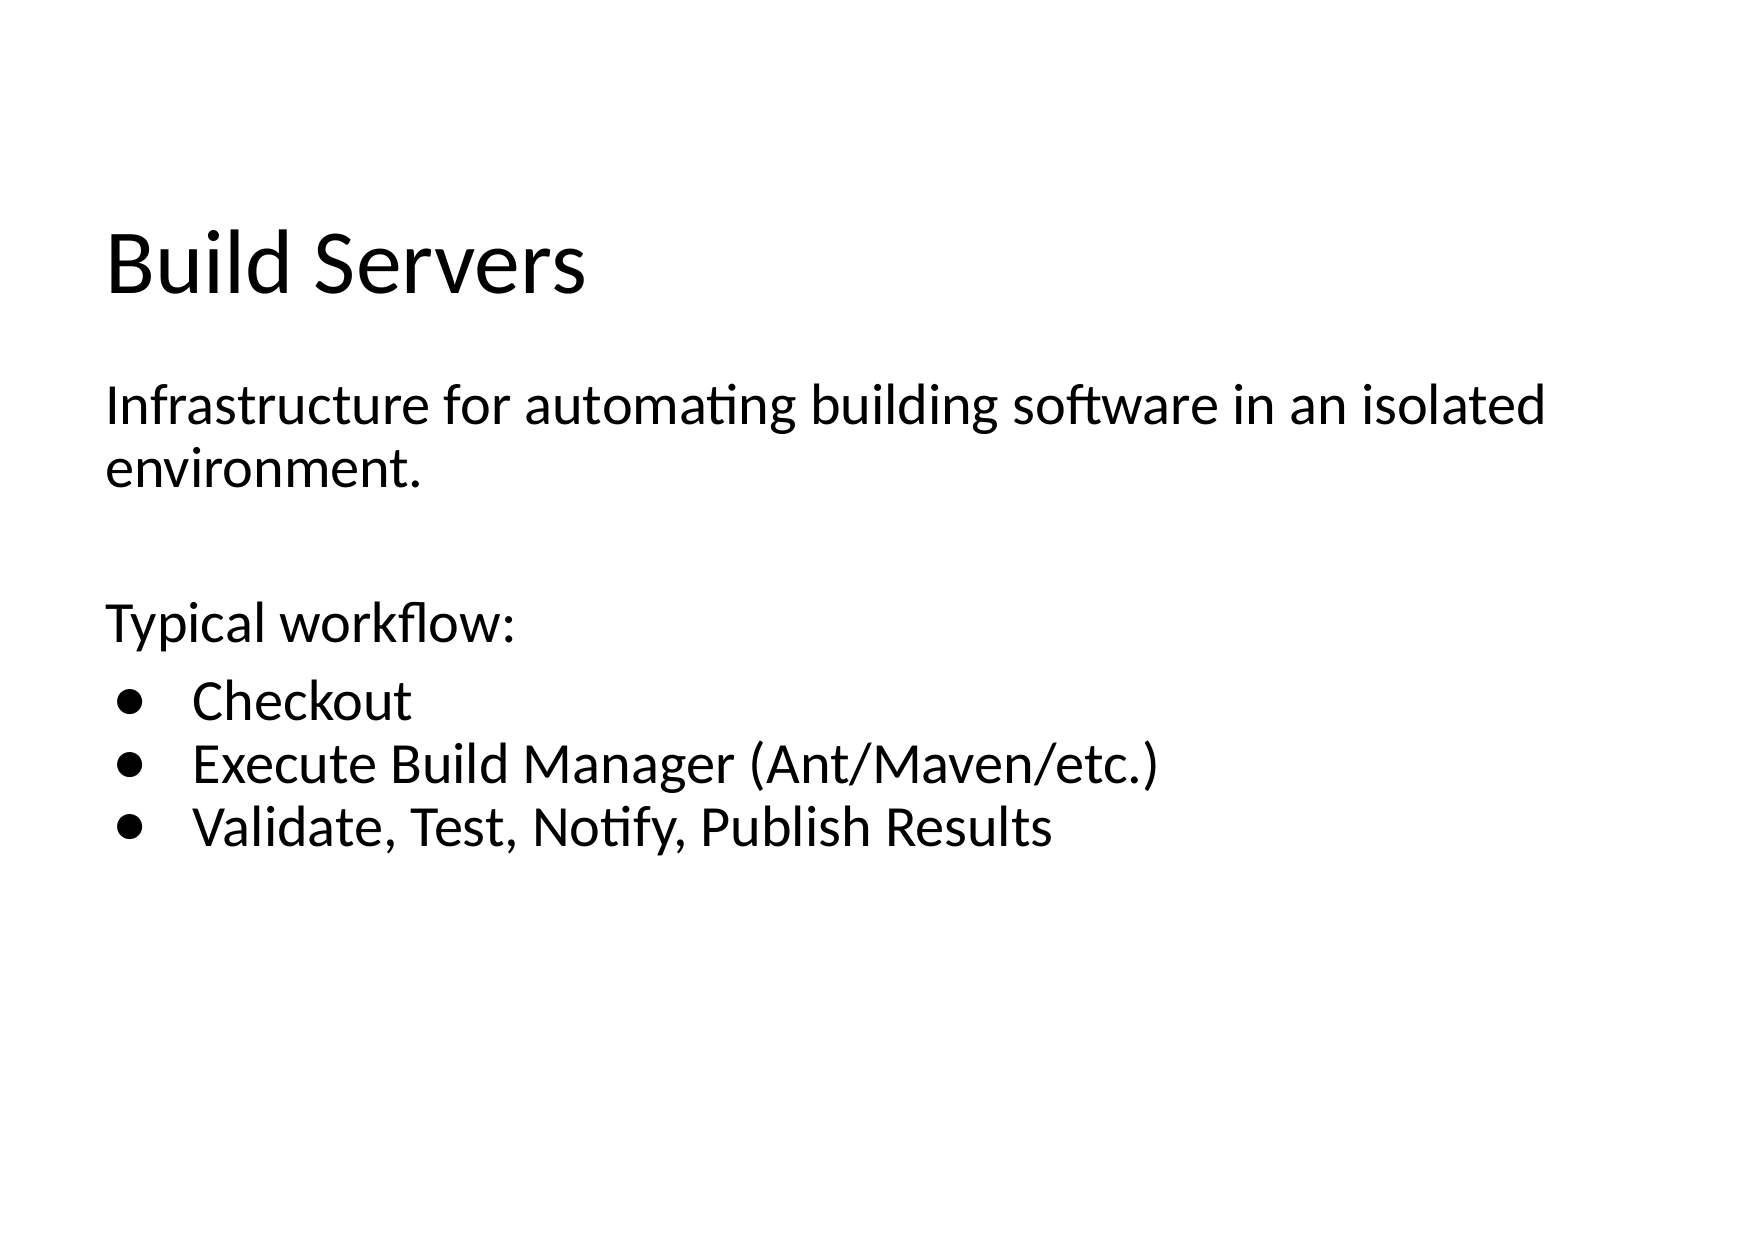

# Build Servers
Infrastructure for automating building software in an isolated environment.

Typical workflow:
Checkout
Execute Build Manager (Ant/Maven/etc.)
Validate, Test, Notify, Publish Results